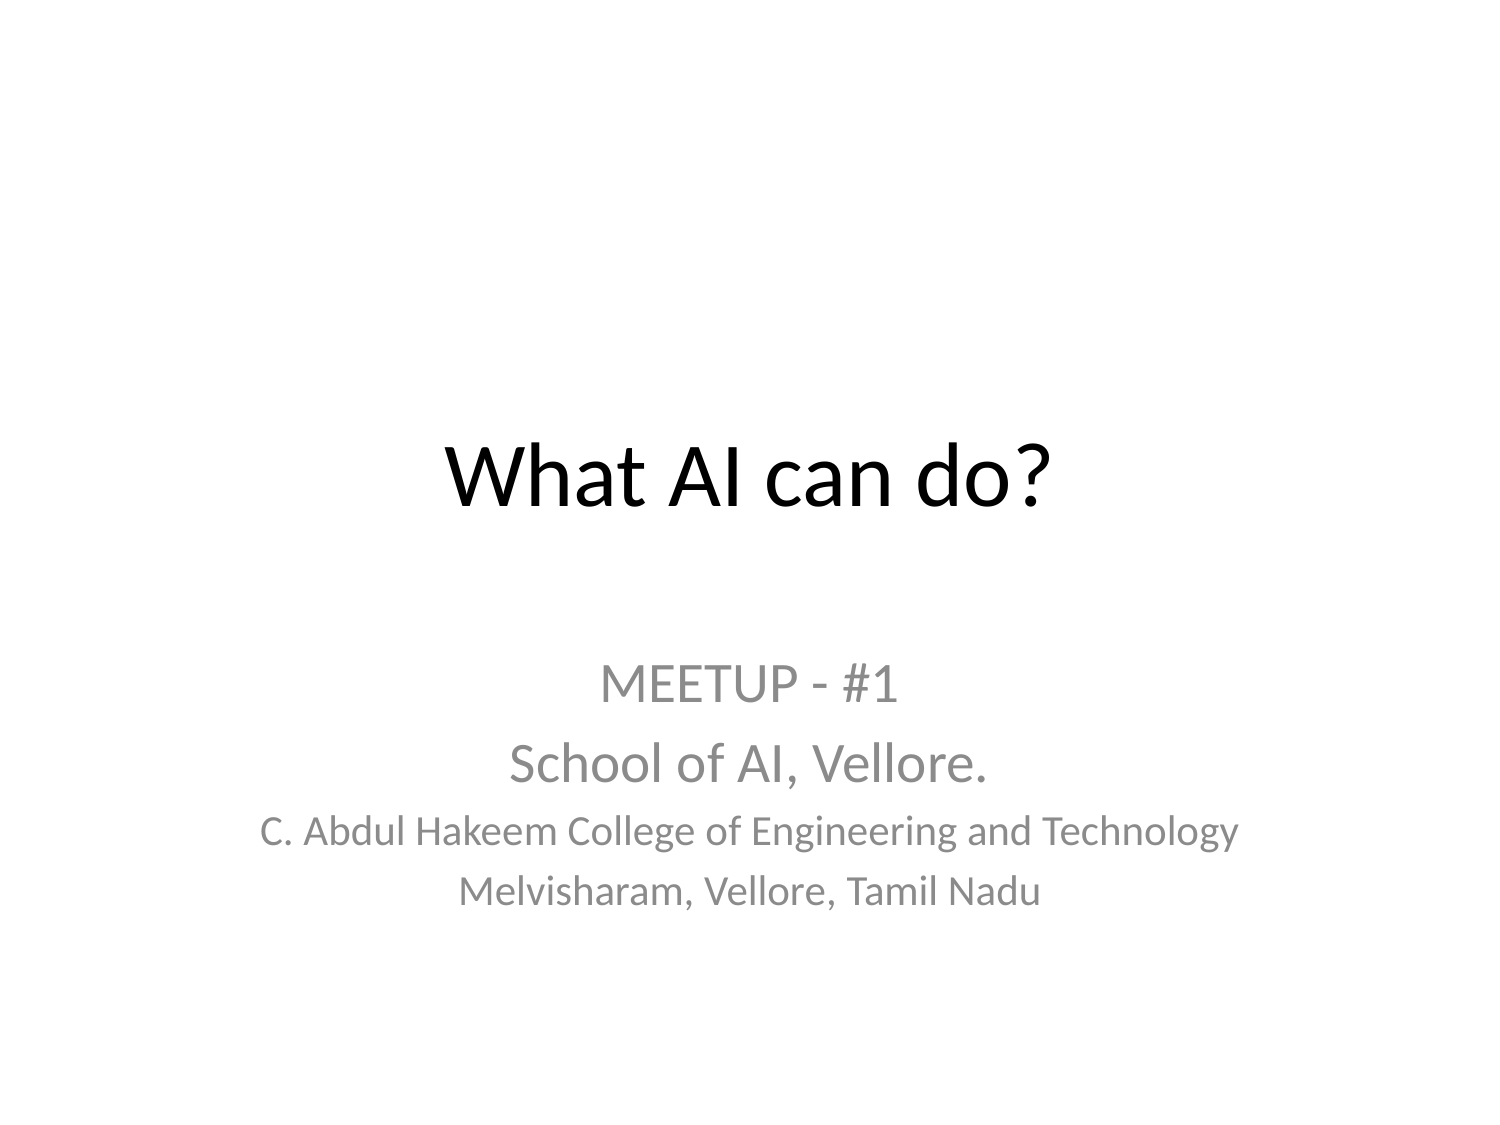

# What AI can do?
MEETUP - #1
School of AI, Vellore.
C. Abdul Hakeem College of Engineering and Technology
Melvisharam, Vellore, Tamil Nadu